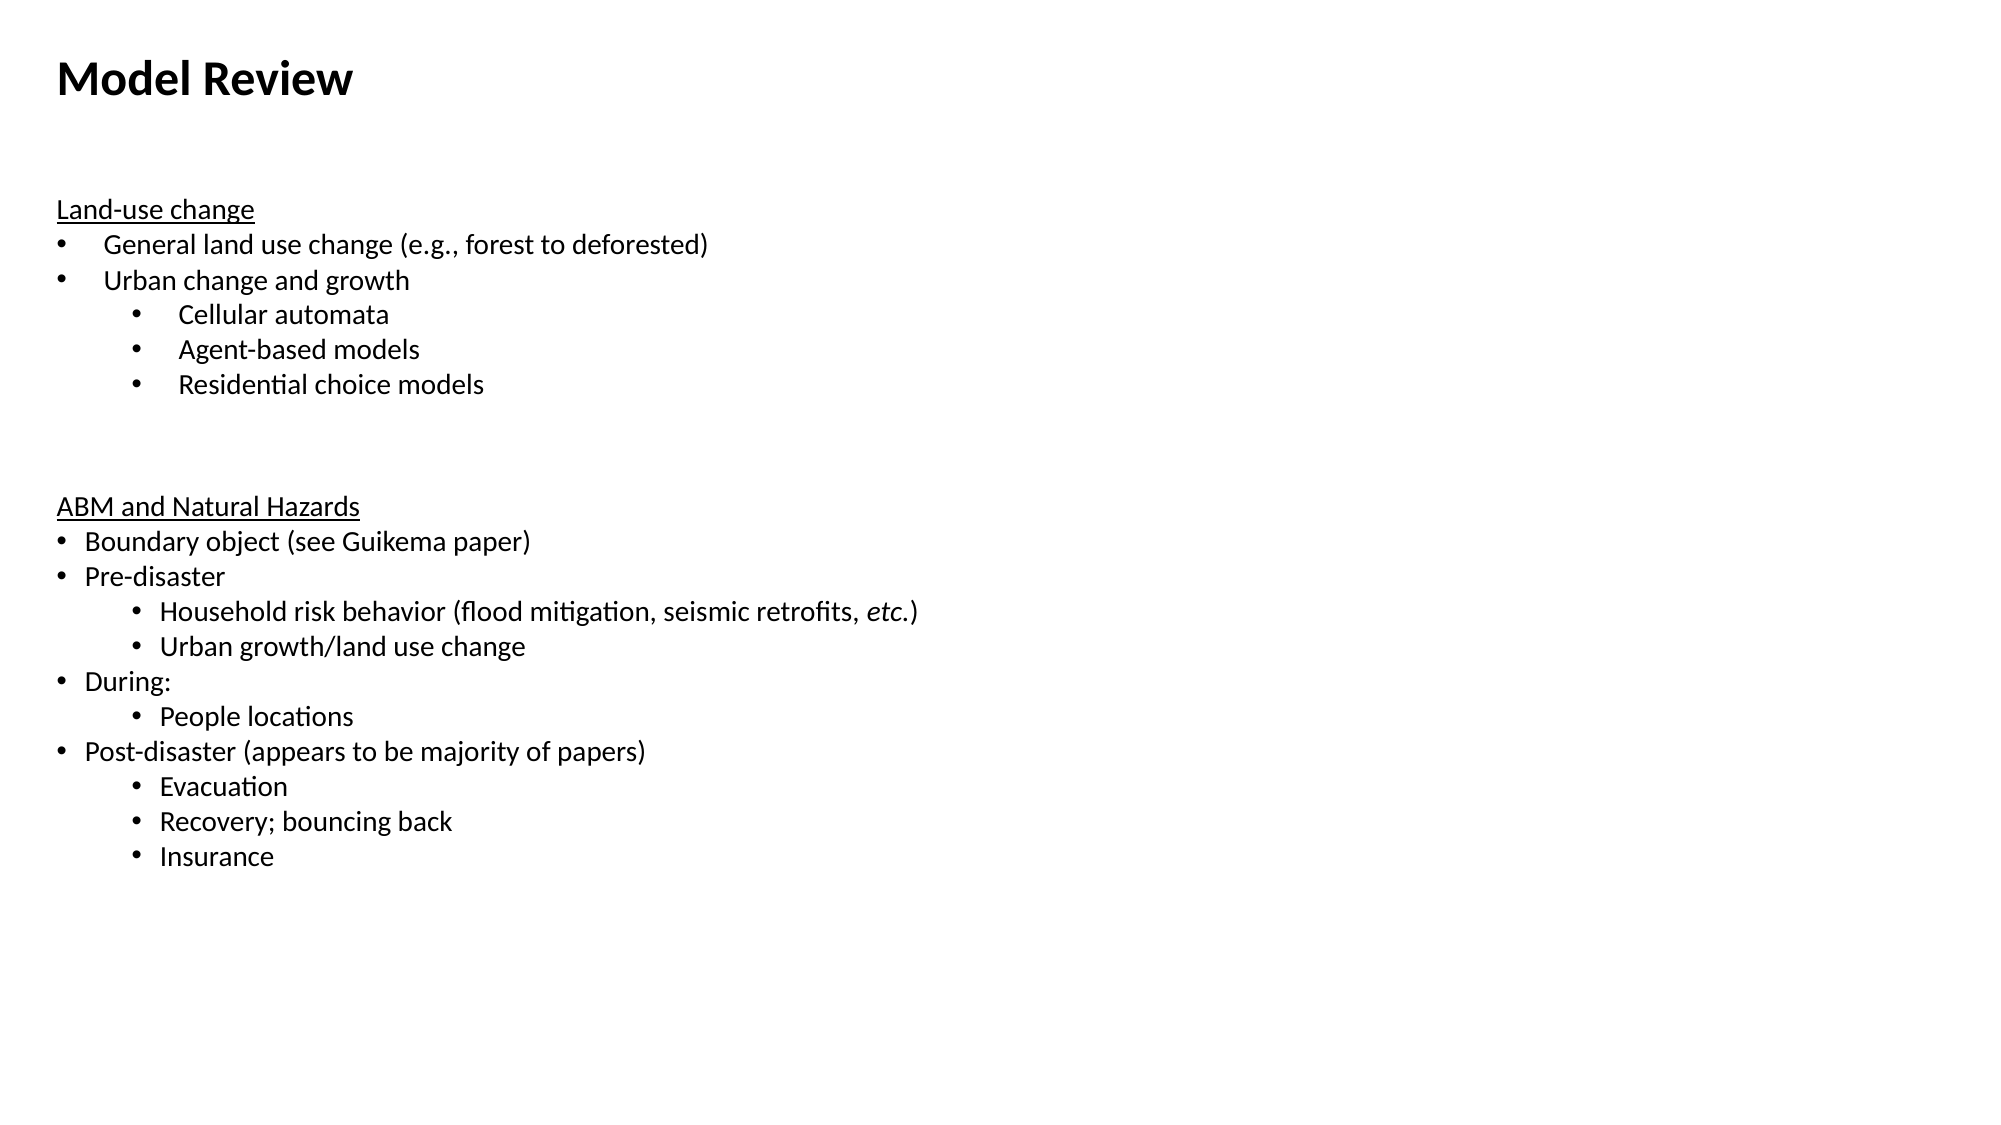

Model Review
Land-use change
General land use change (e.g., forest to deforested)
Urban change and growth
Cellular automata
Agent-based models
Residential choice models
ABM and Natural Hazards
Boundary object (see Guikema paper)
Pre-disaster
Household risk behavior (flood mitigation, seismic retrofits, etc.)
Urban growth/land use change
During:
People locations
Post-disaster (appears to be majority of papers)
Evacuation
Recovery; bouncing back
Insurance